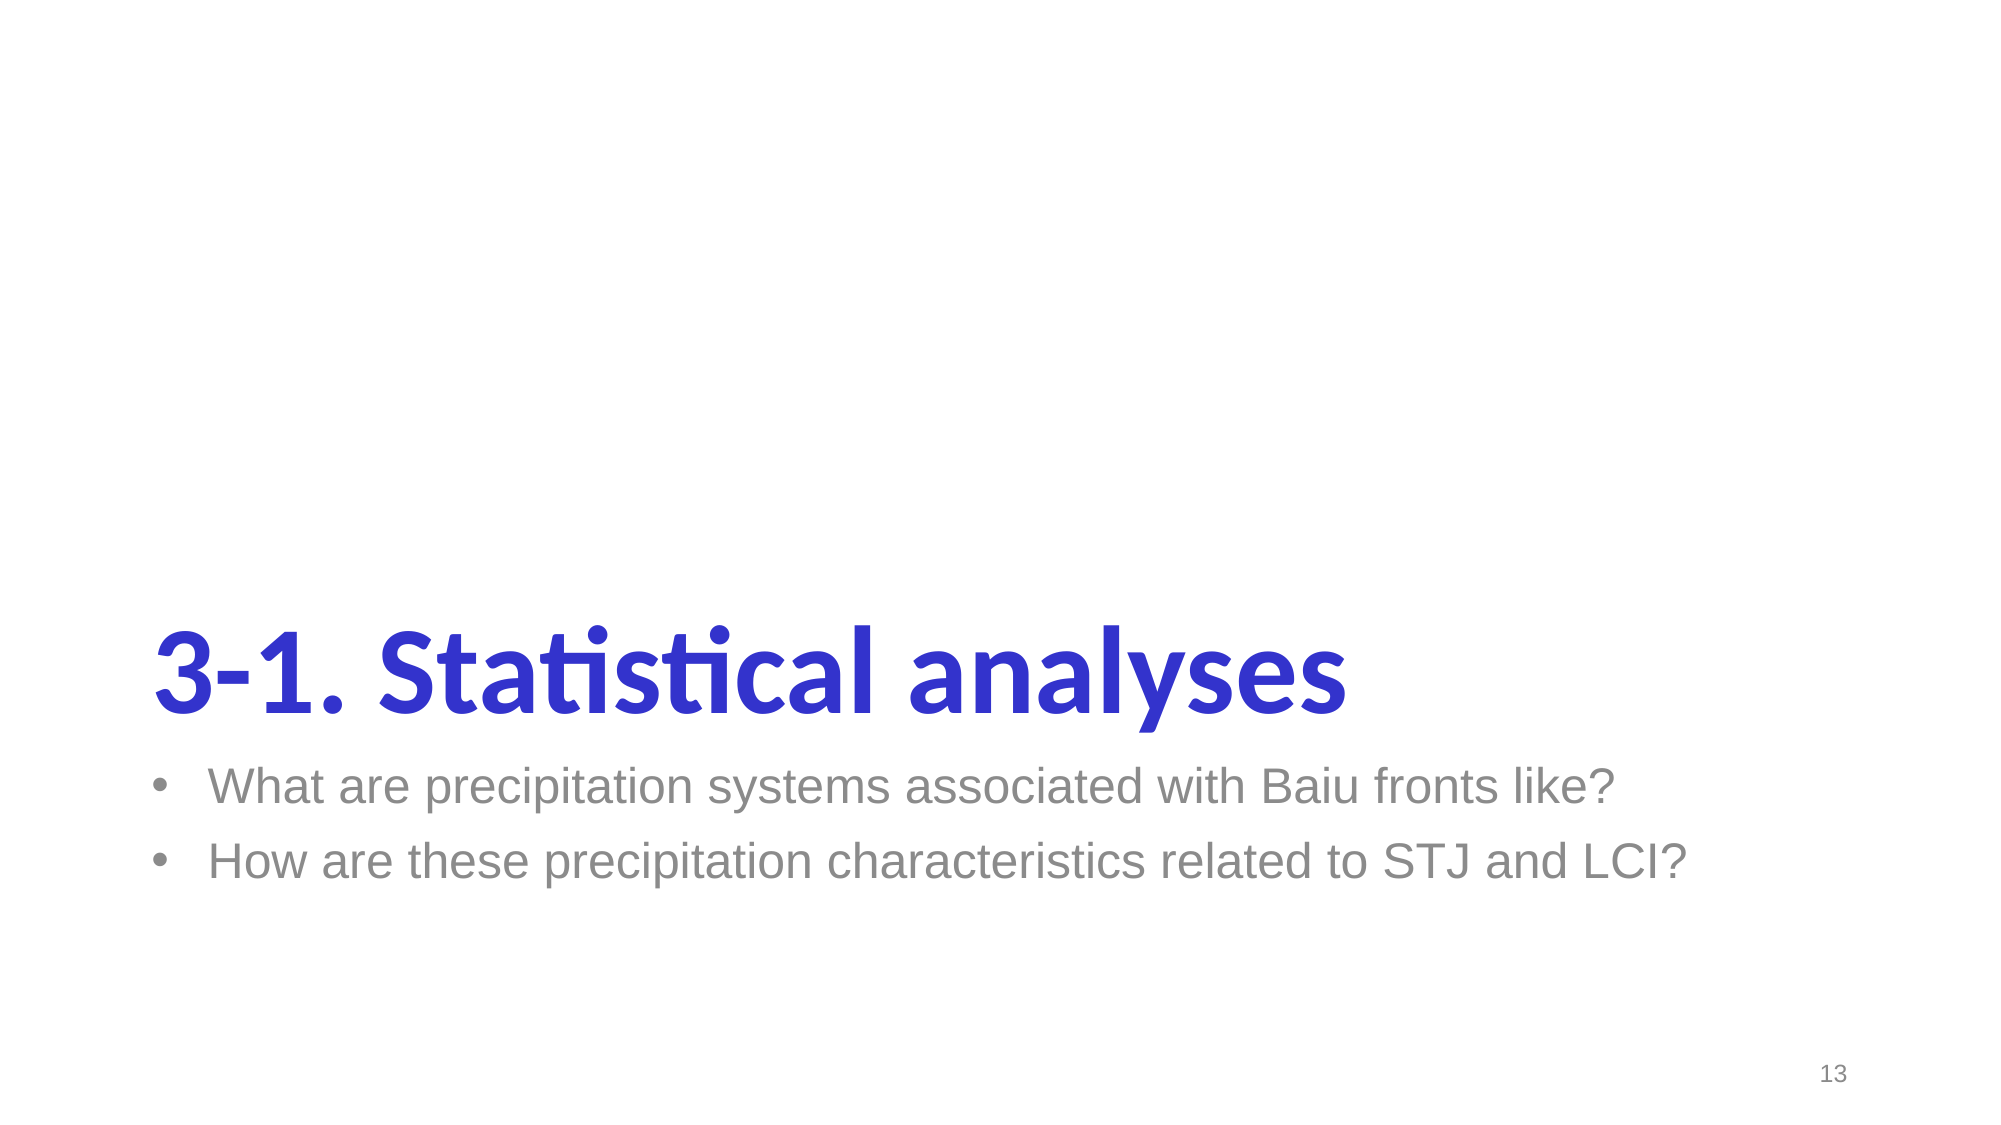

# 3-1. Statistical analyses
What are precipitation systems associated with Baiu fronts like?
How are these precipitation characteristics related to STJ and LCI?
13